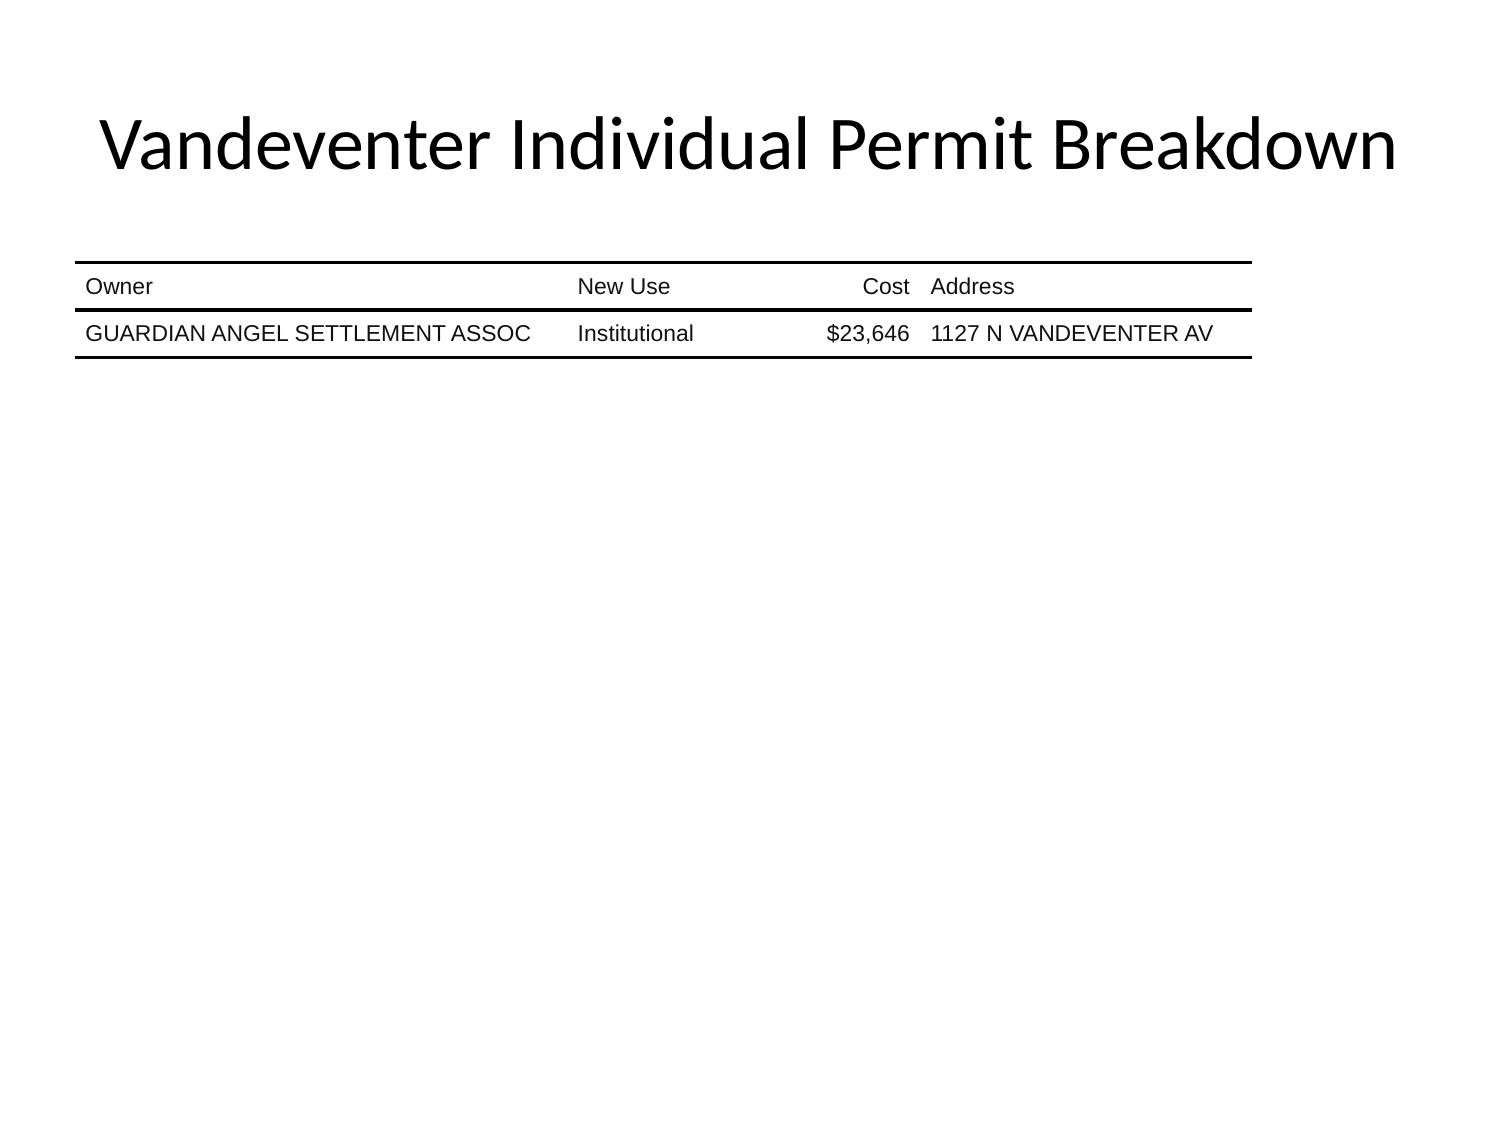

# Vandeventer Individual Permit Breakdown
| Owner | New Use | Cost | Address |
| --- | --- | --- | --- |
| GUARDIAN ANGEL SETTLEMENT ASSOC | Institutional | $23,646 | 1127 N VANDEVENTER AV |